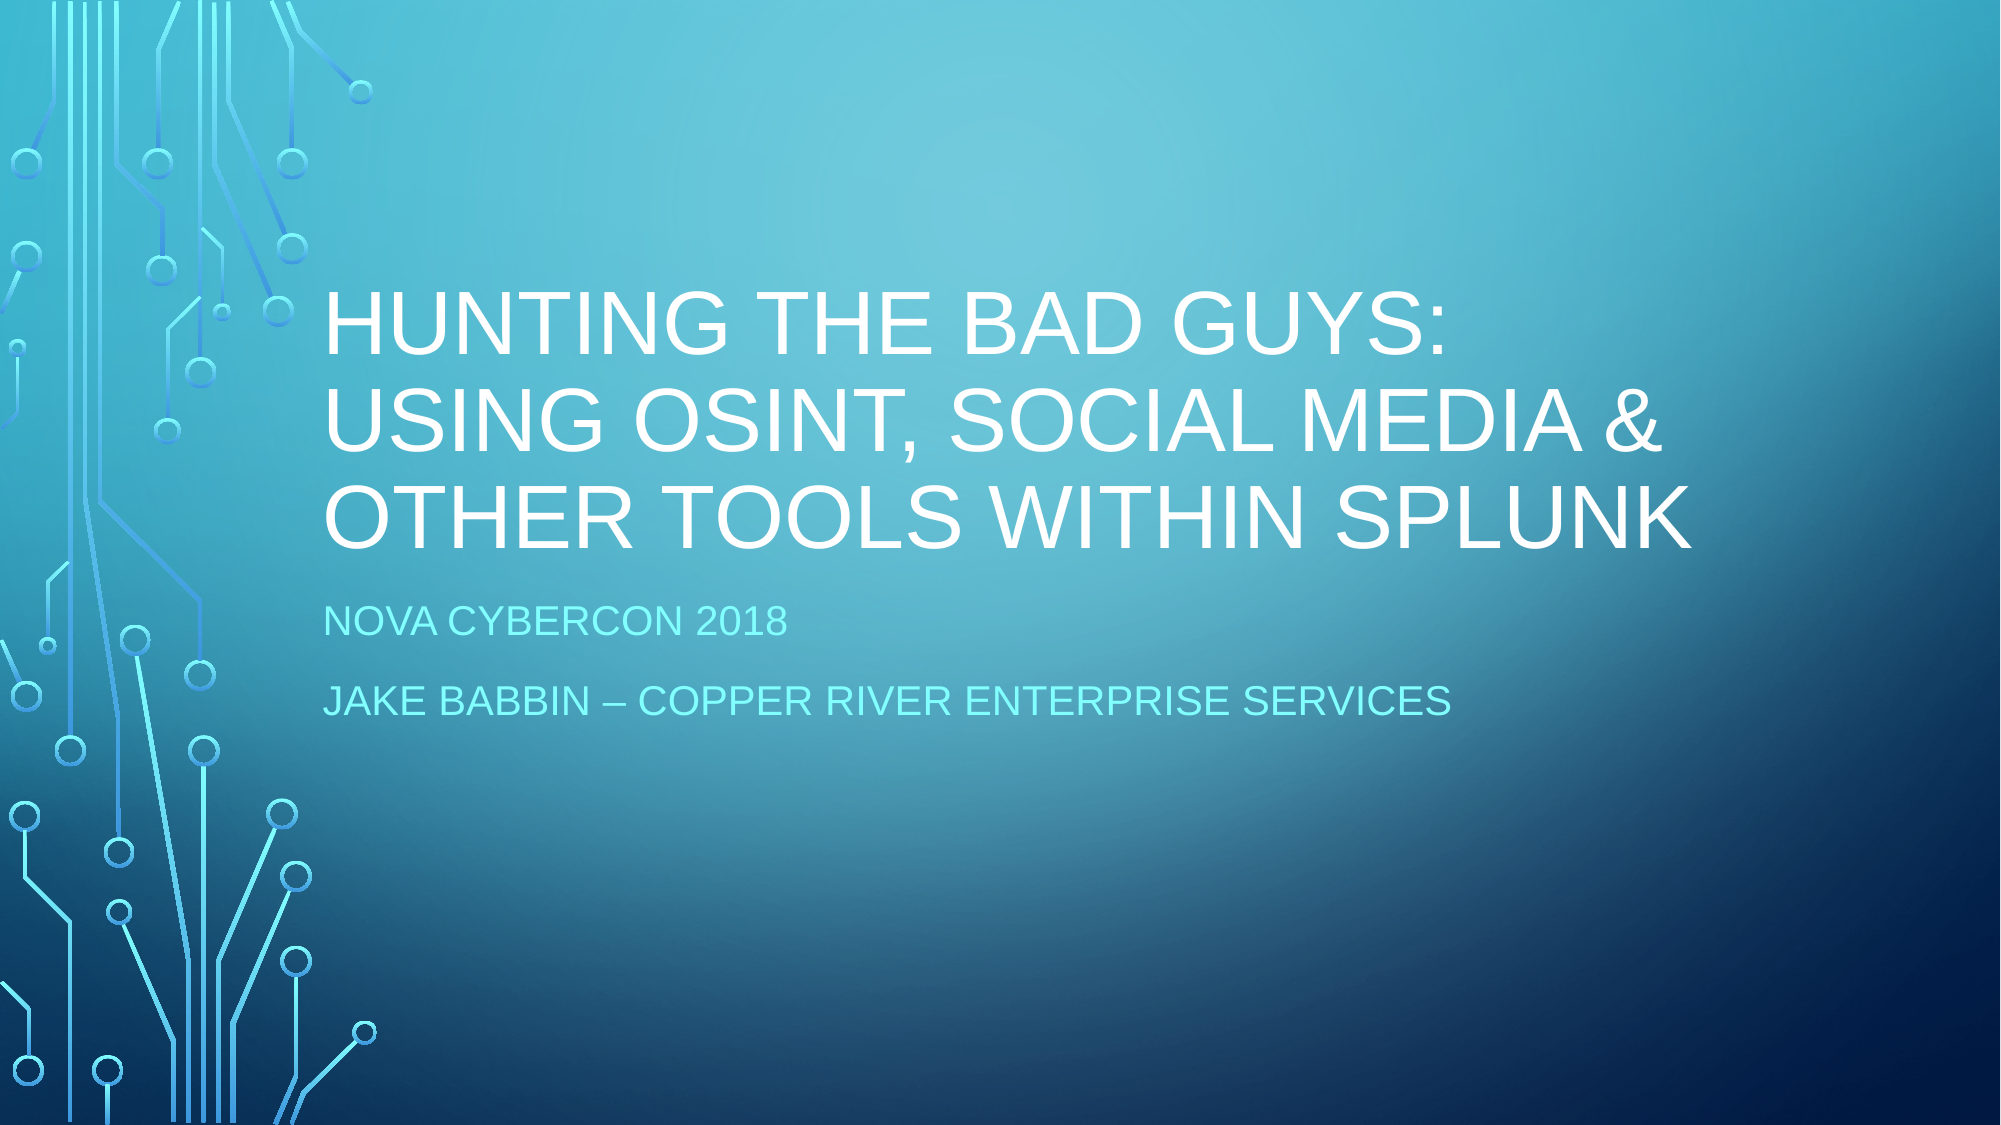

# Hunting the Bad Guys: Using OSINT, Social Media & other tools within Splunk
NOVA CyberCon 2018
Jake Babbin – Copper River Enterprise Services